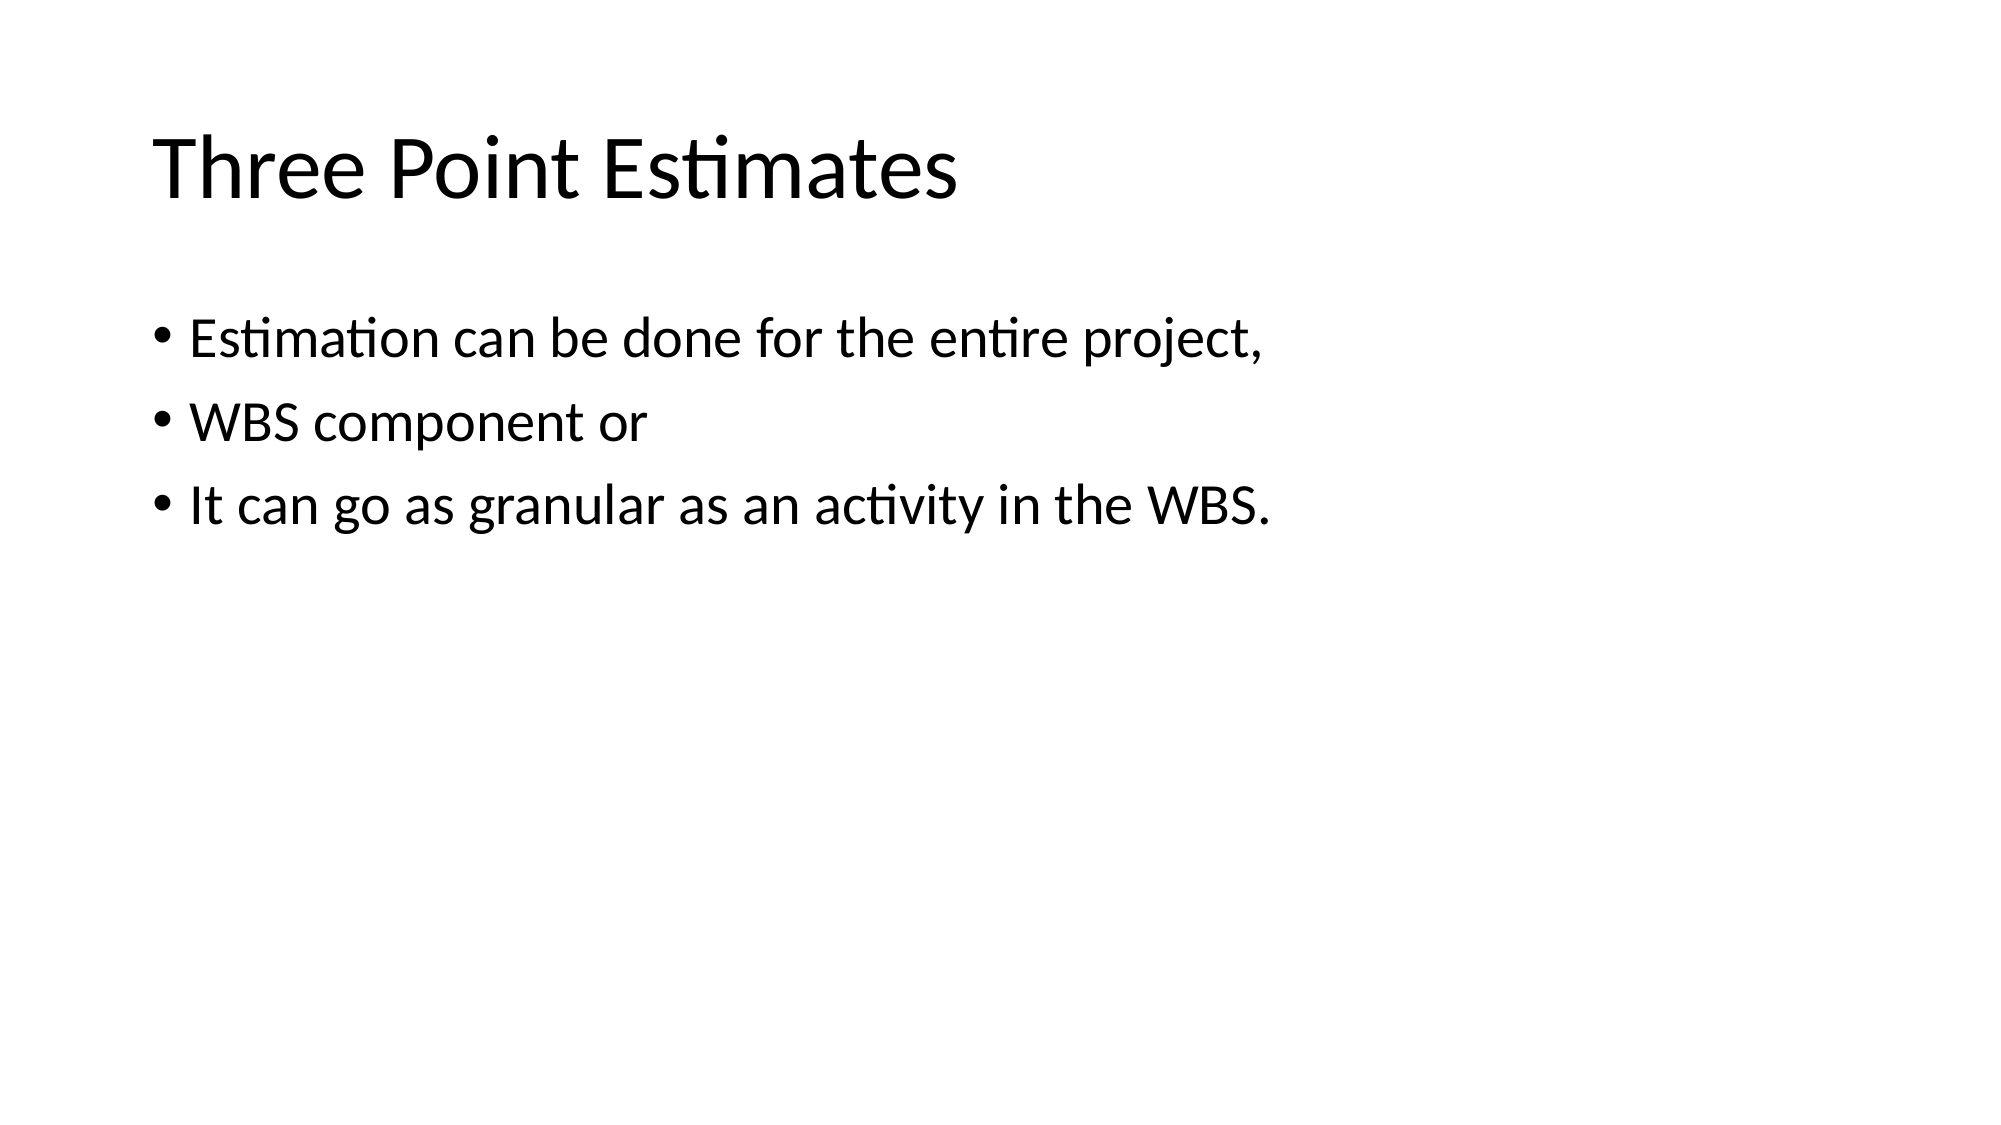

# Three Point Estimates
Estimation can be done for the entire project,
WBS component or
It can go as granular as an activity in the WBS.